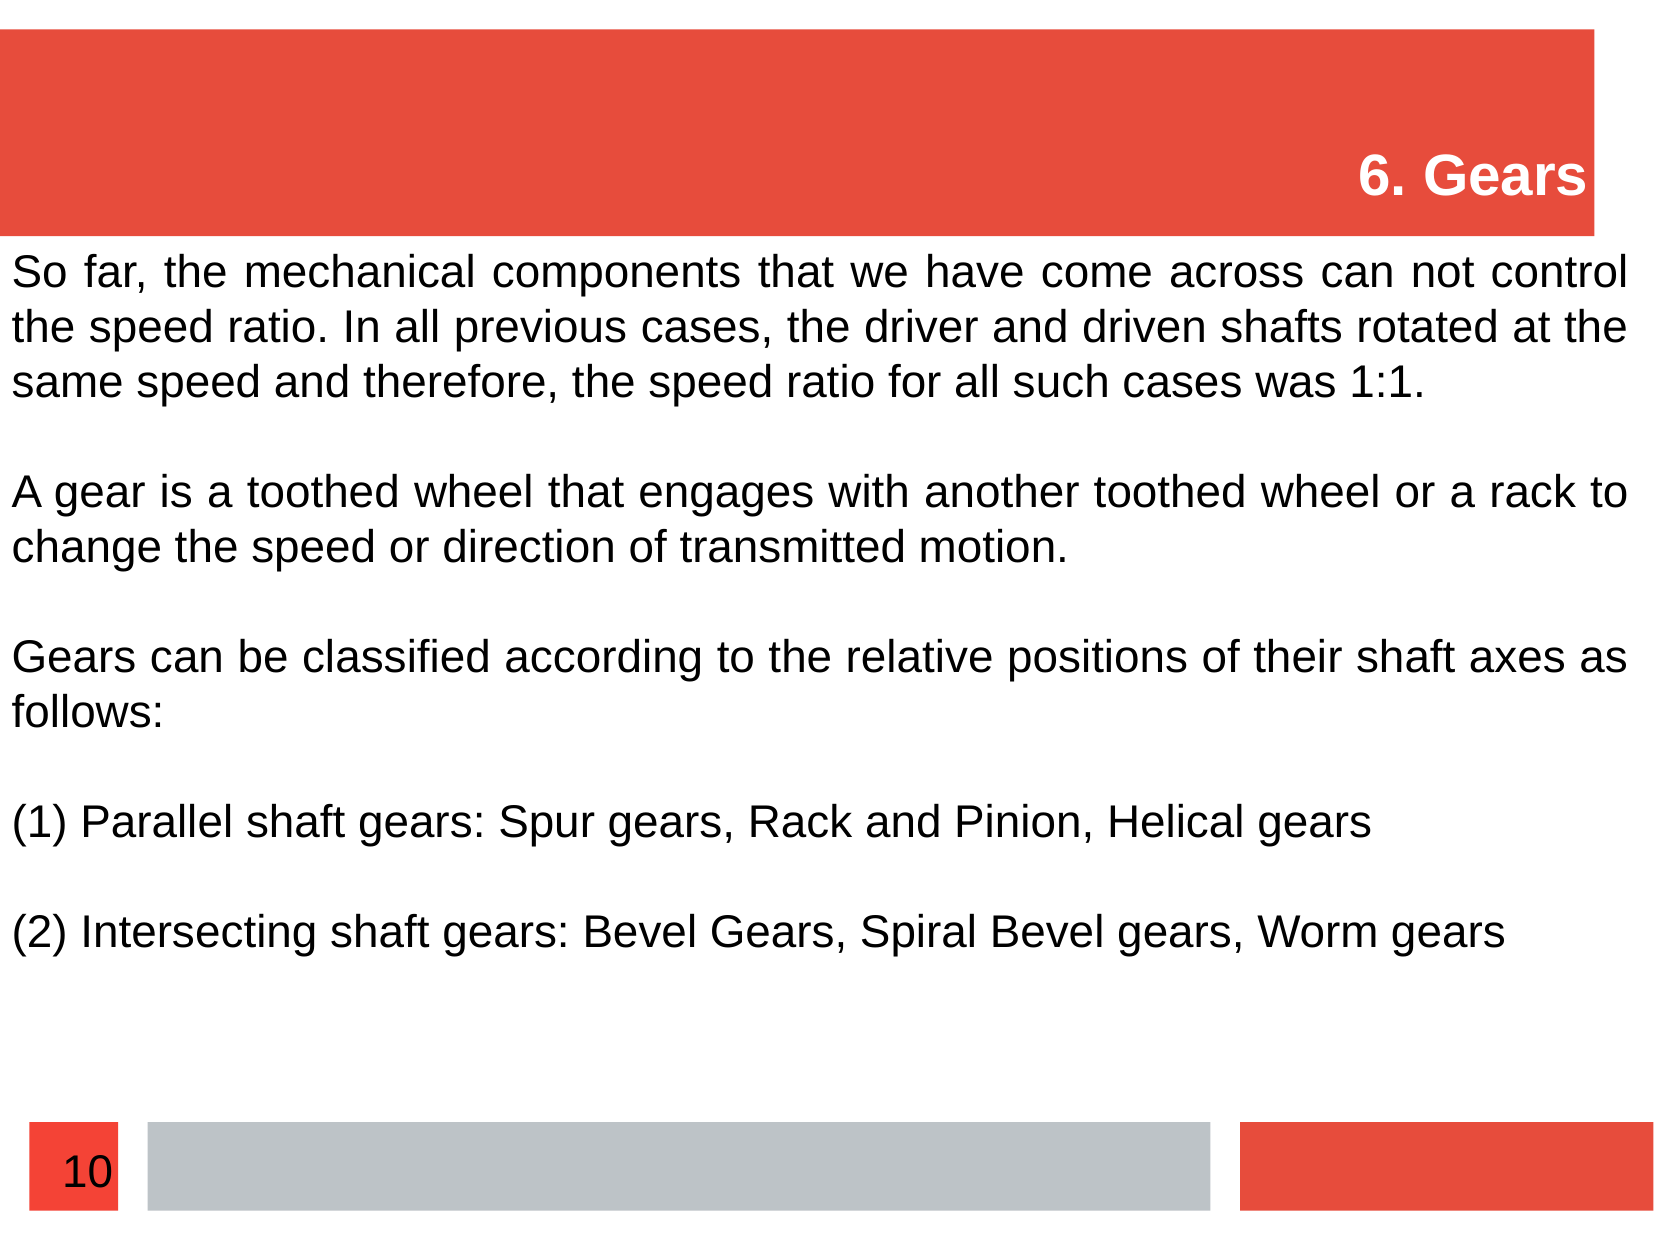

6. Gears
So far, the mechanical components that we have come across can not control the speed ratio. In all previous cases, the driver and driven shafts rotated at the same speed and therefore, the speed ratio for all such cases was 1:1.

A gear is a toothed wheel that engages with another toothed wheel or a rack to change the speed or direction of transmitted motion.

Gears can be classified according to the relative positions of their shaft axes as follows:

(1) Parallel shaft gears: Spur gears, Rack and Pinion, Helical gears

(2) Intersecting shaft gears: Bevel Gears, Spiral Bevel gears, Worm gears

10